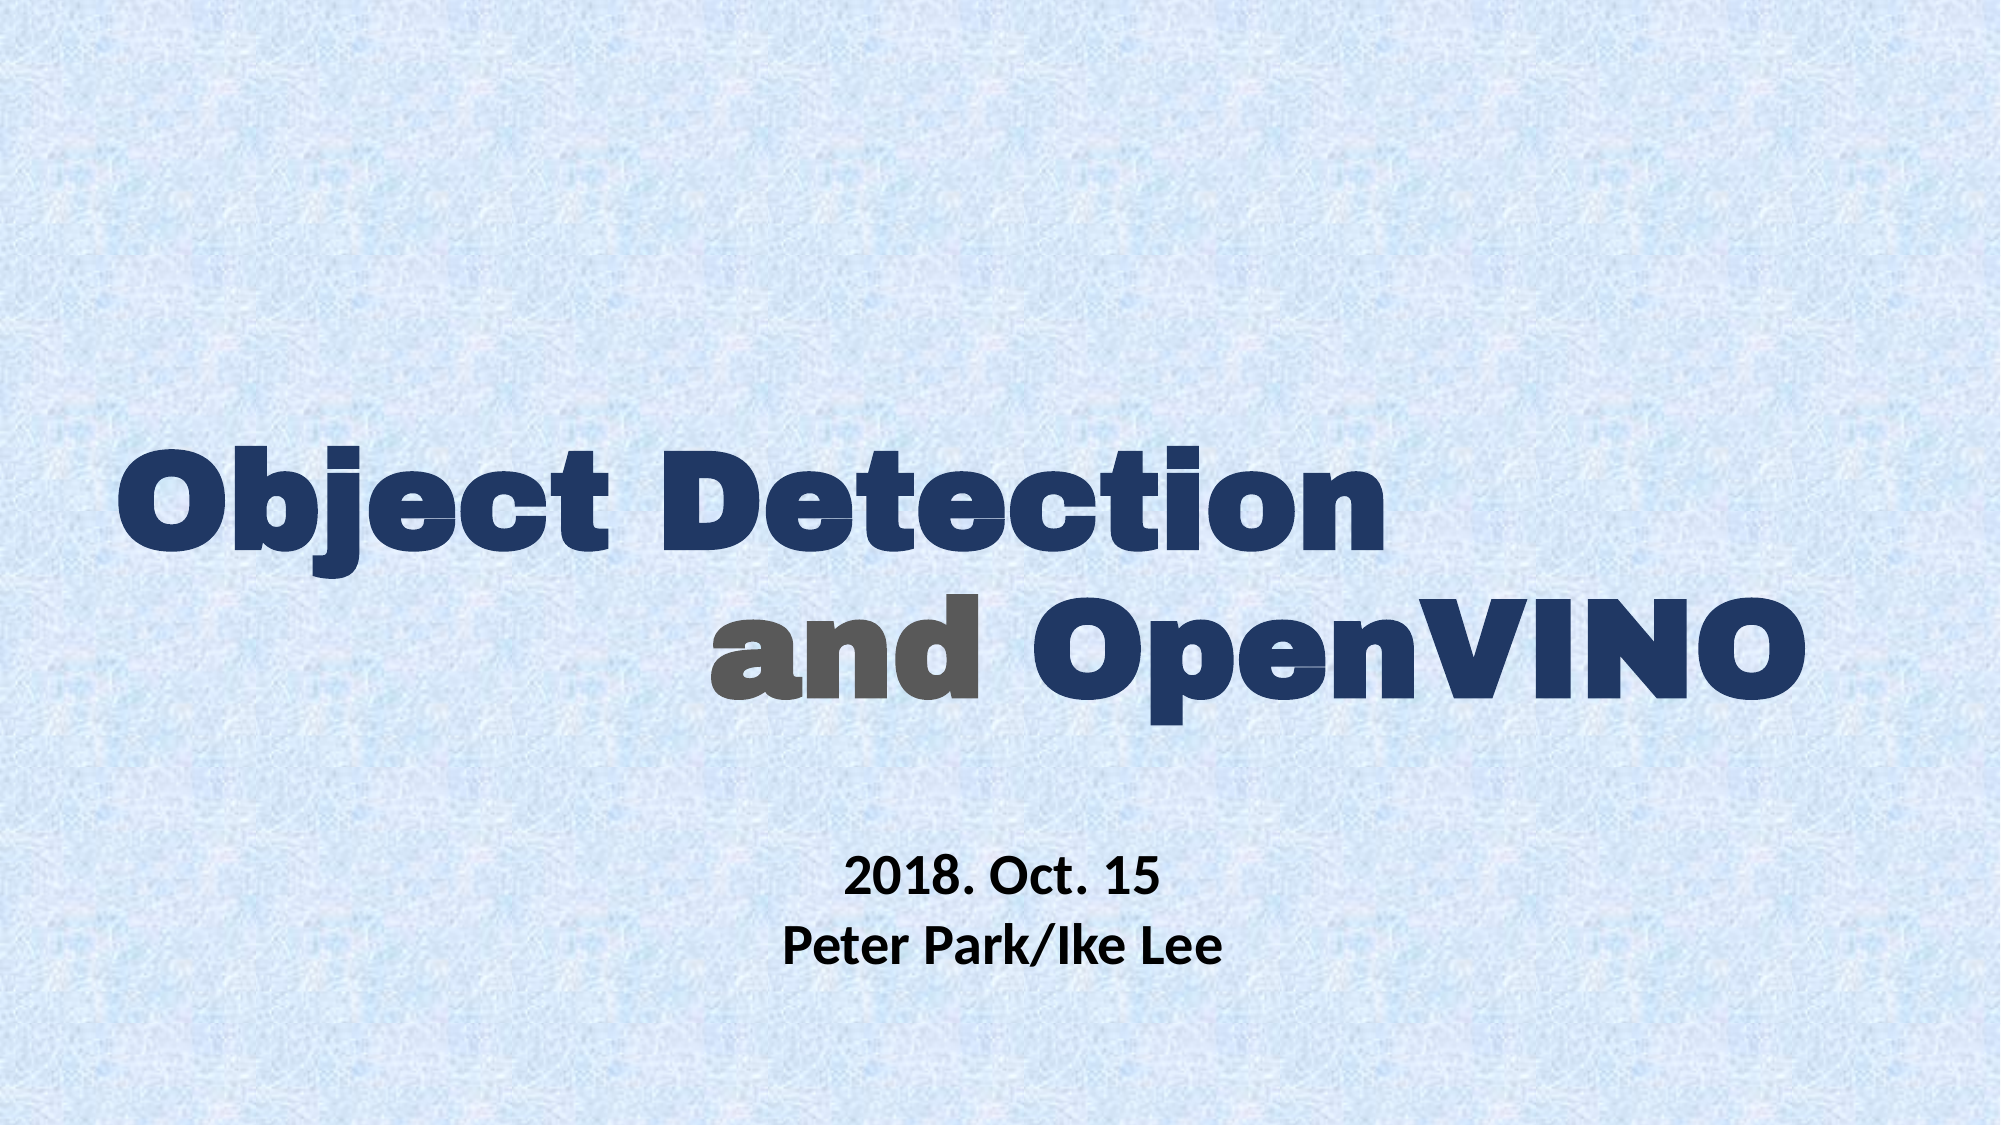

Object Detection
             and OpenVINO
2018. Oct. 15
Peter Park/Ike Lee